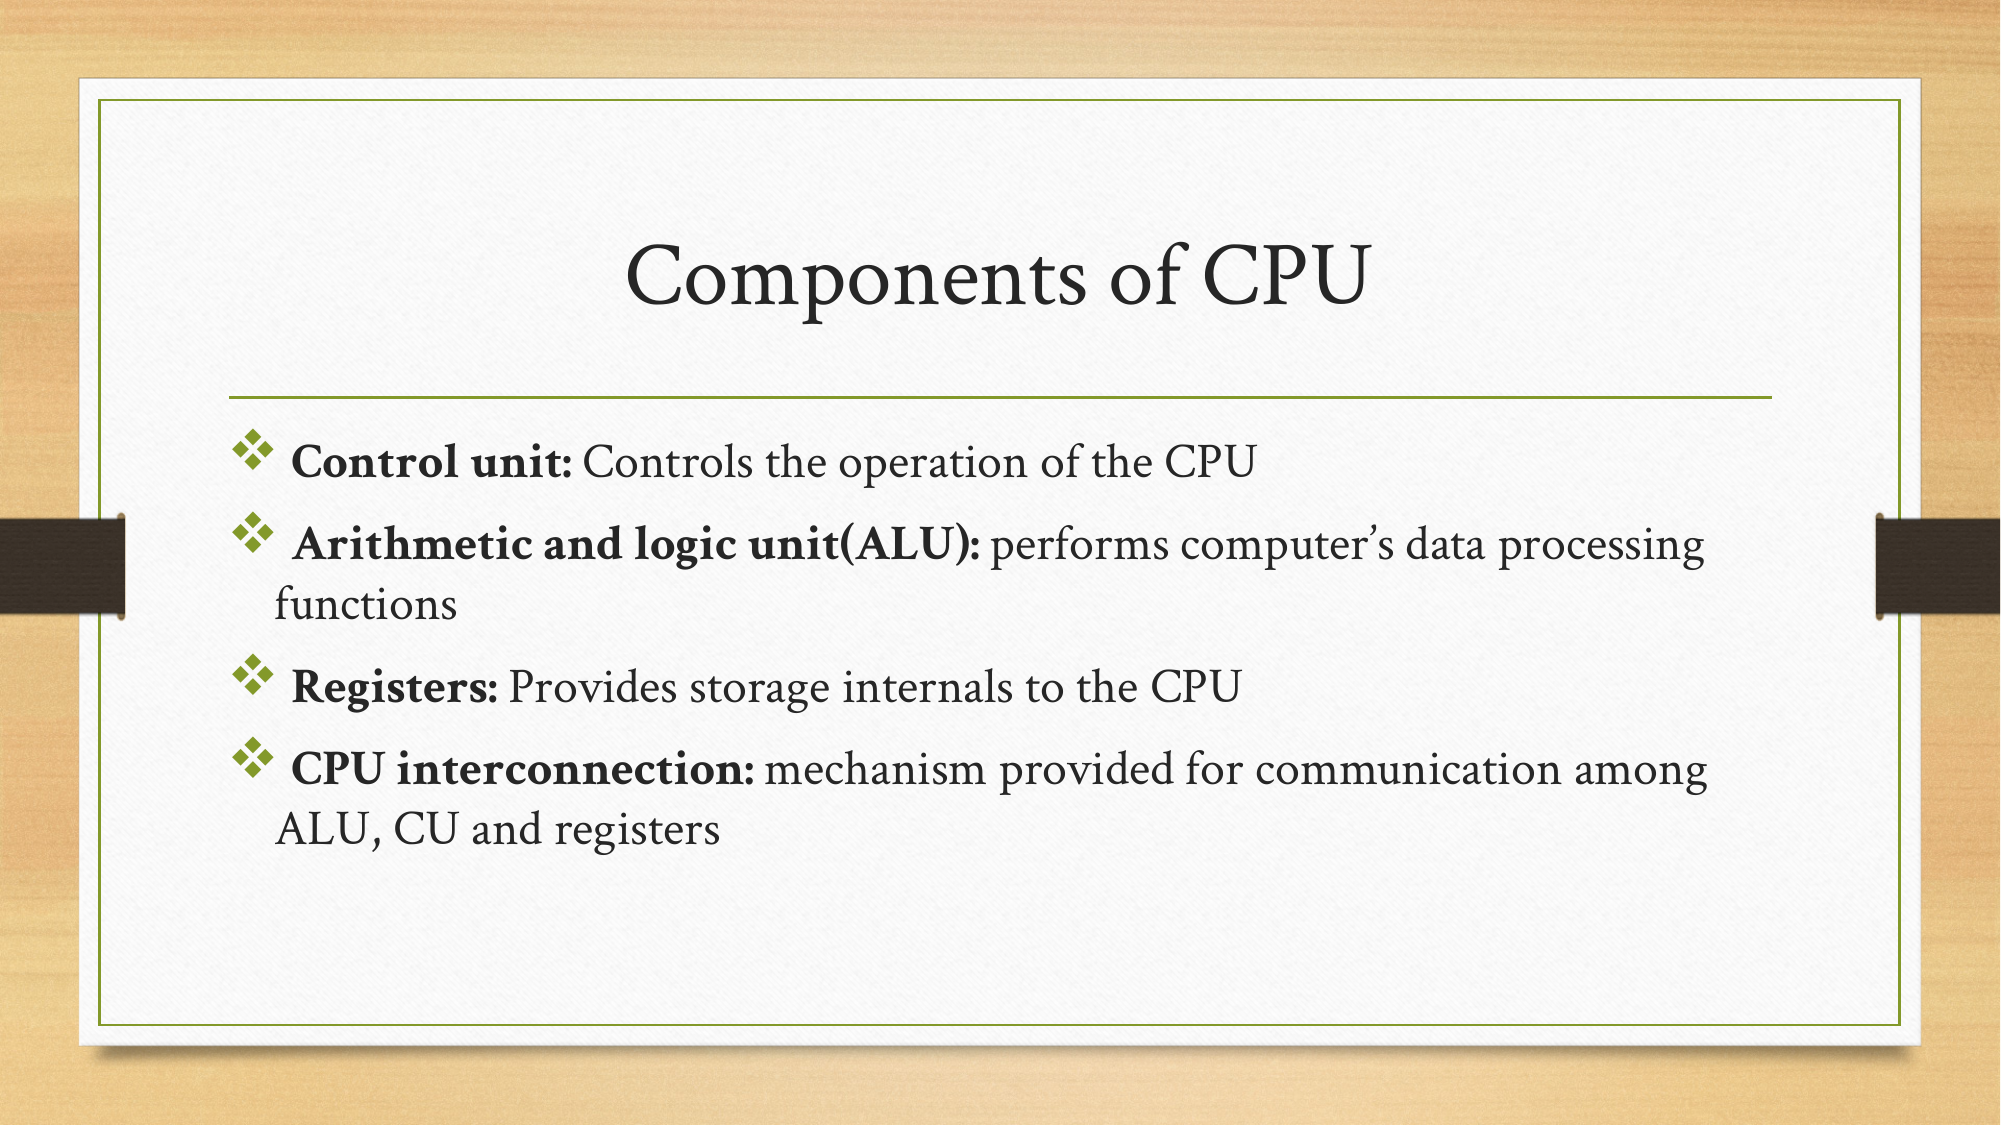

# Components of CPU
 Control unit: Controls the operation of the CPU
 Arithmetic and logic unit(ALU): performs computer’s data processing functions
 Registers: Provides storage internals to the CPU
 CPU interconnection: mechanism provided for communication among ALU, CU and registers